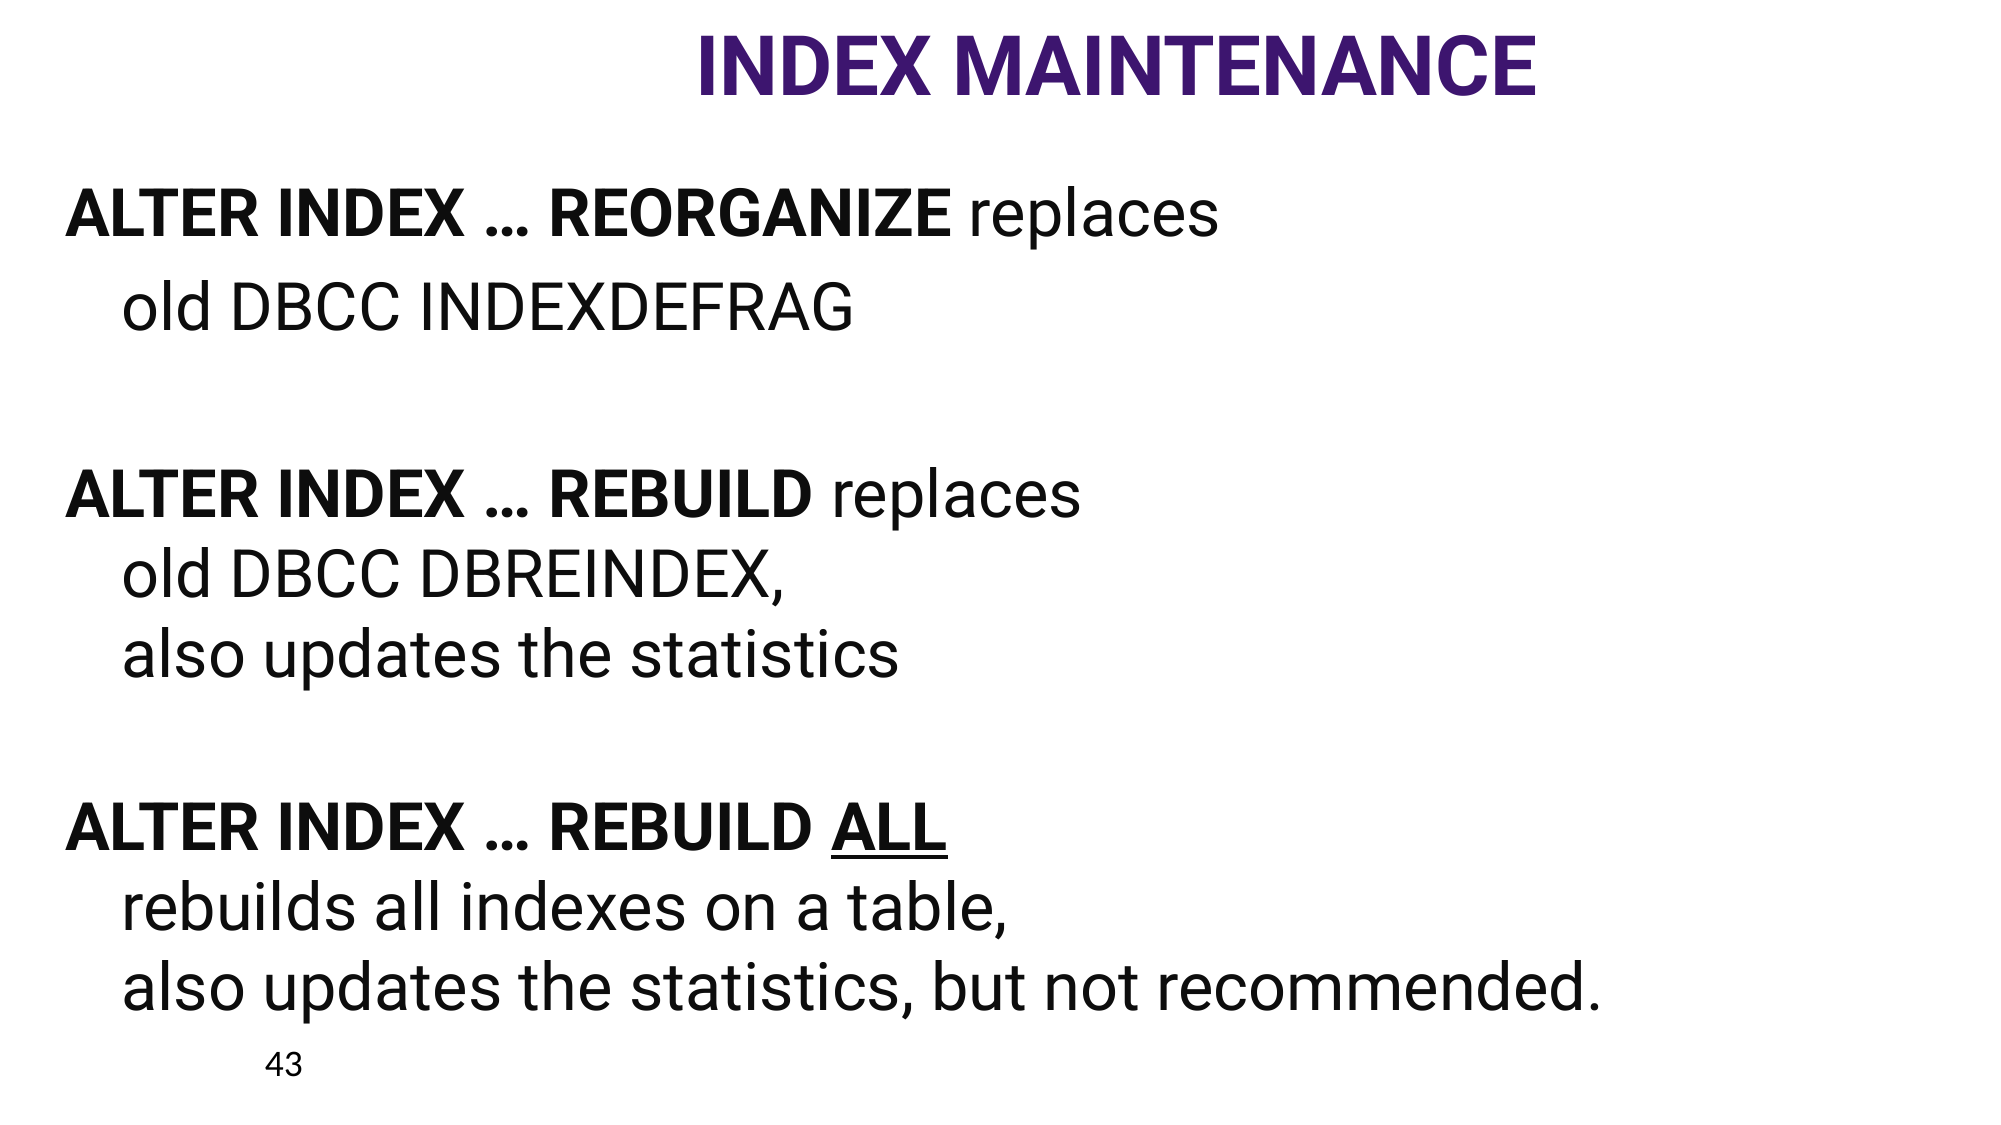

# INDEX MAINTENANCE
ALTER INDEX … REORGANIZE replaces
	old DBCC INDEXDEFRAG

ALTER INDEX … REBUILD replaces
old DBCC DBREINDEX,
also updates the statistics
ALTER INDEX … REBUILD ALL
rebuilds all indexes on a table,
also updates the statistics, but not recommended.
43